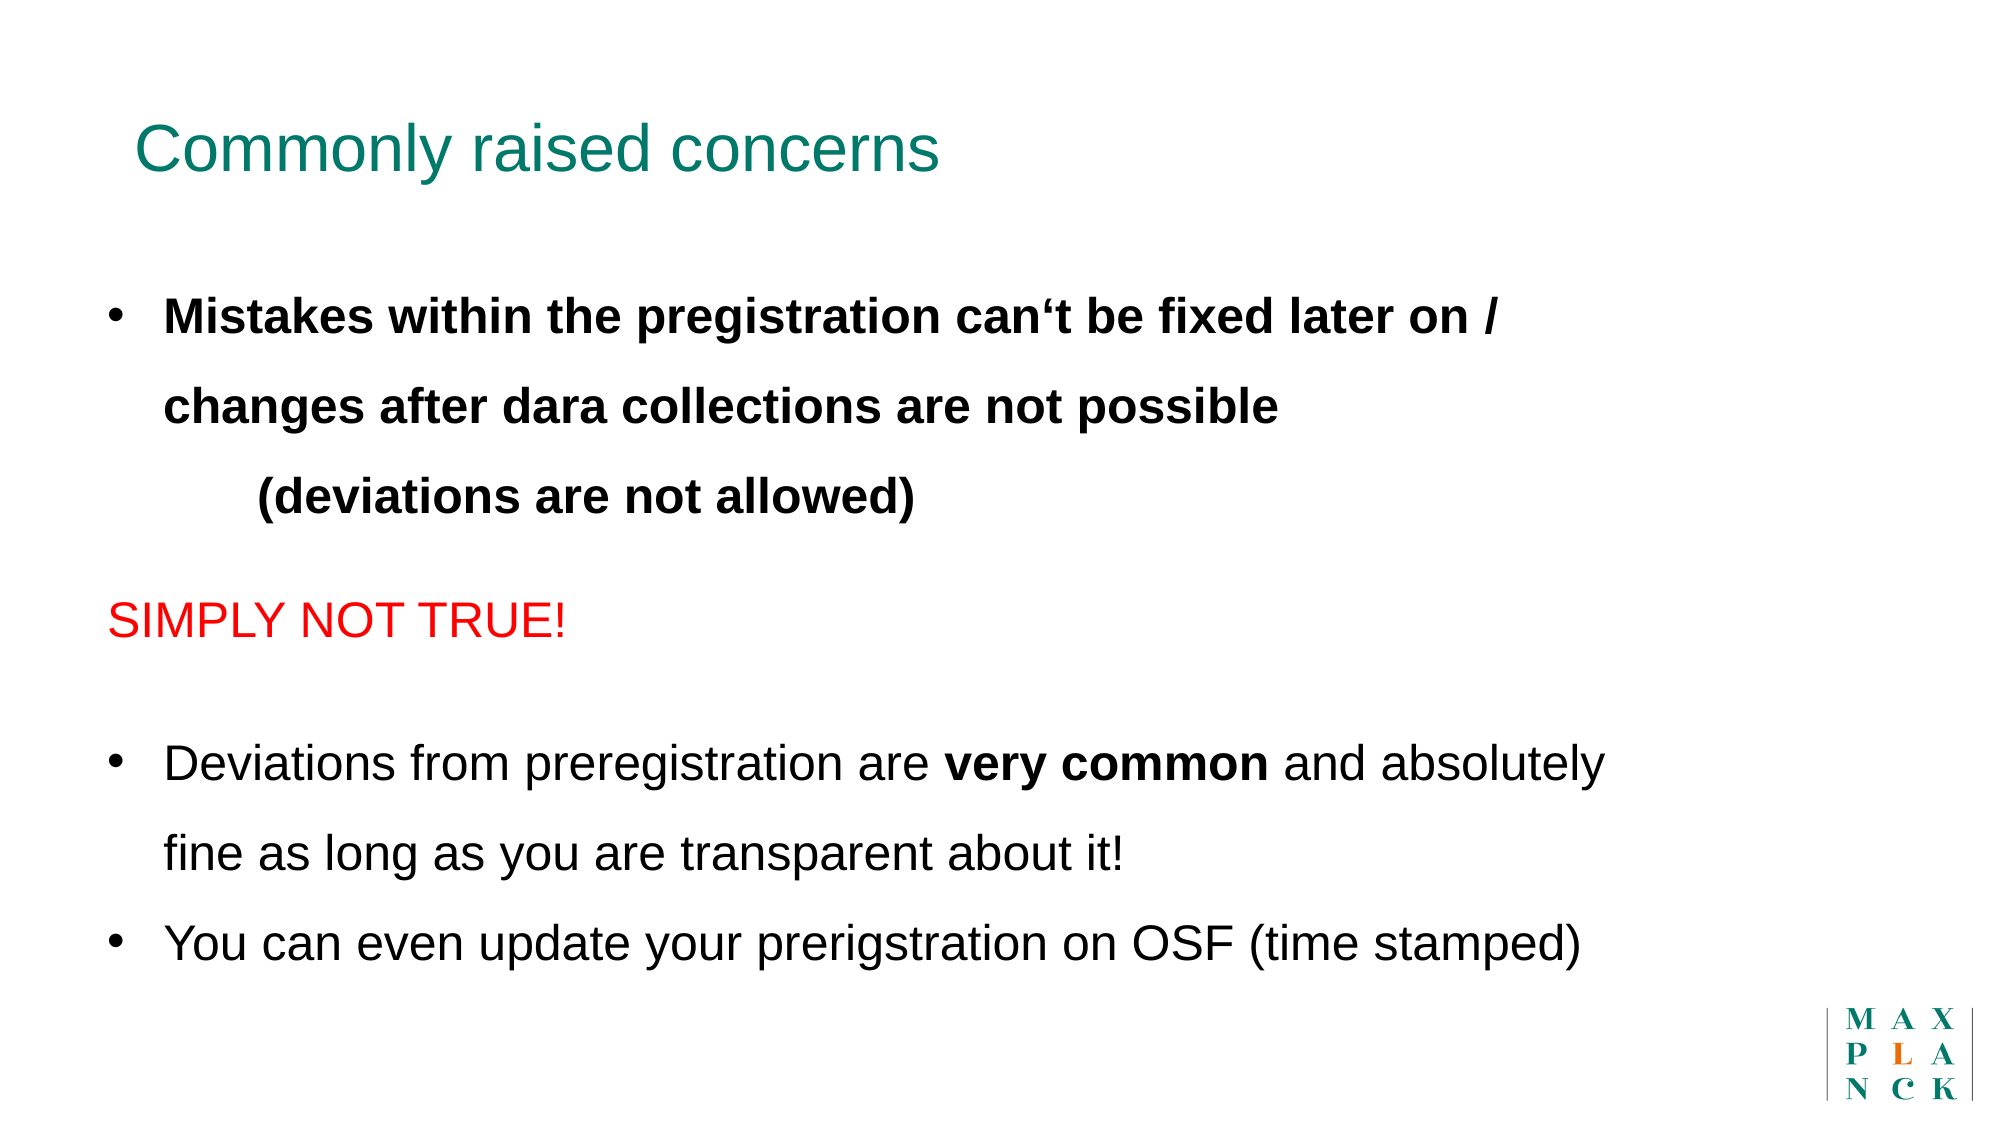

Commonly raised concerns
Mistakes within the pregistration can‘t be fixed later on /
    changes after dara collections are not possible
	(deviations are not allowed)

SIMPLY NOT TRUE!

Deviations from preregistration are very common and absolutely fine as long as you are transparent about it!
You can even update your prerigstration on OSF (time stamped)